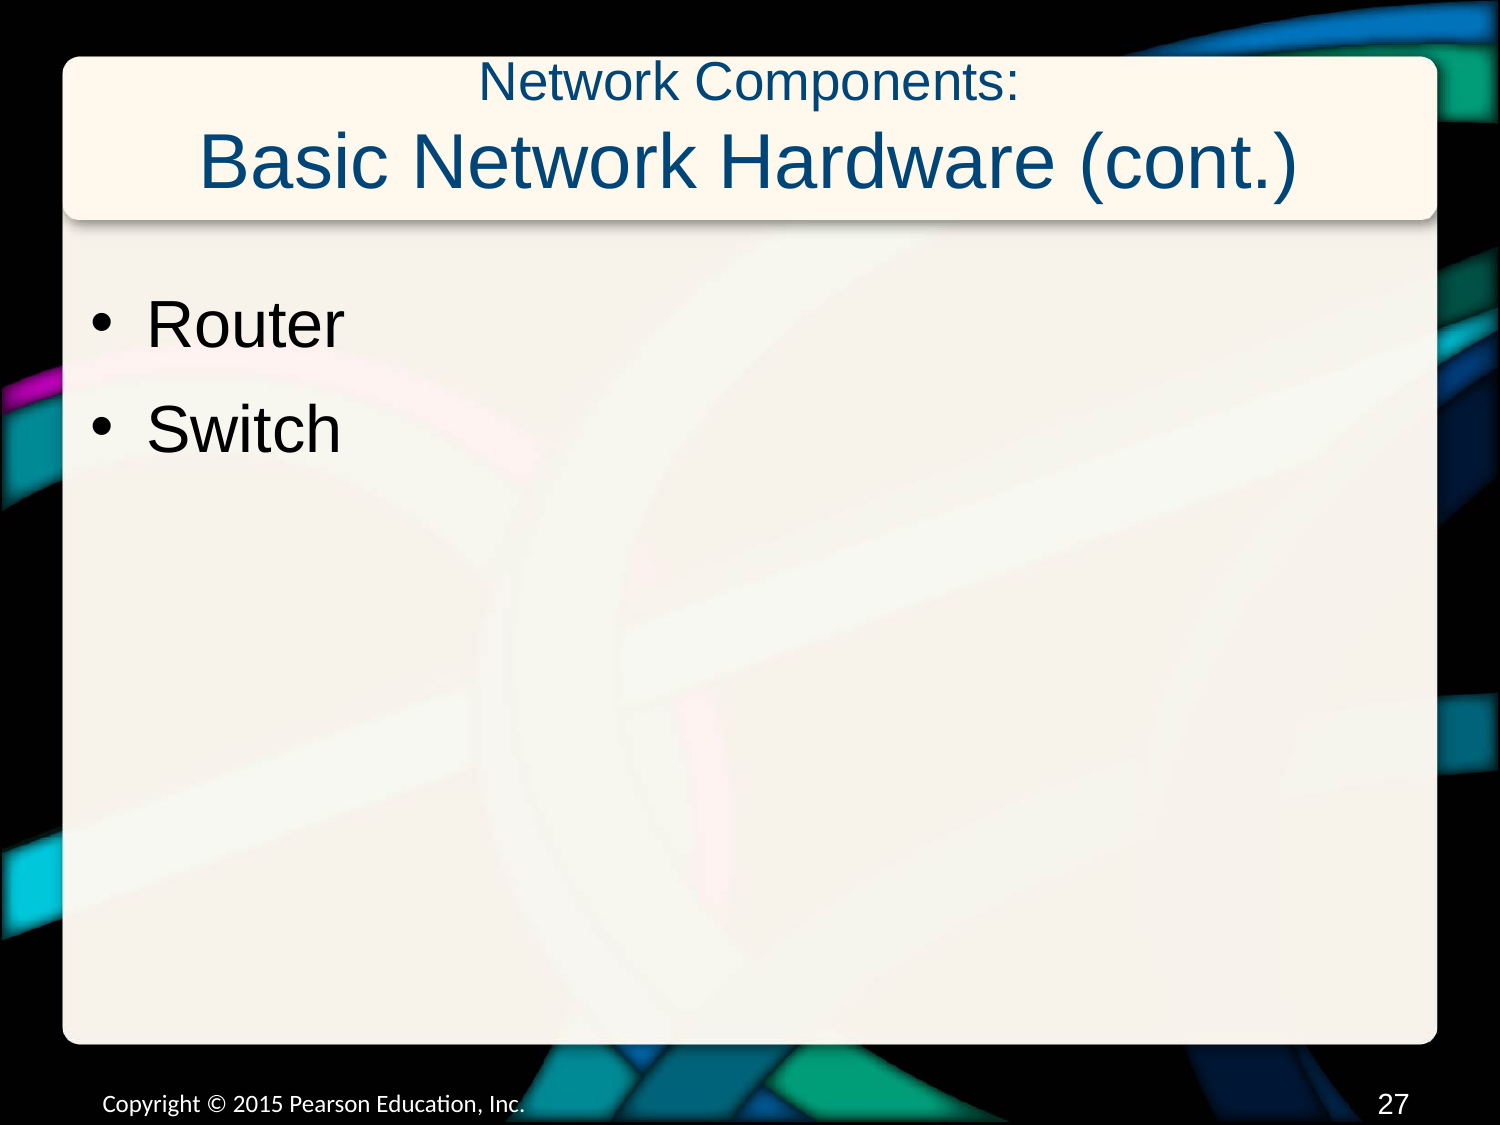

# Network Components: Basic Network Hardware (cont.)
Router
Switch
Copyright © 2015 Pearson Education, Inc.
27